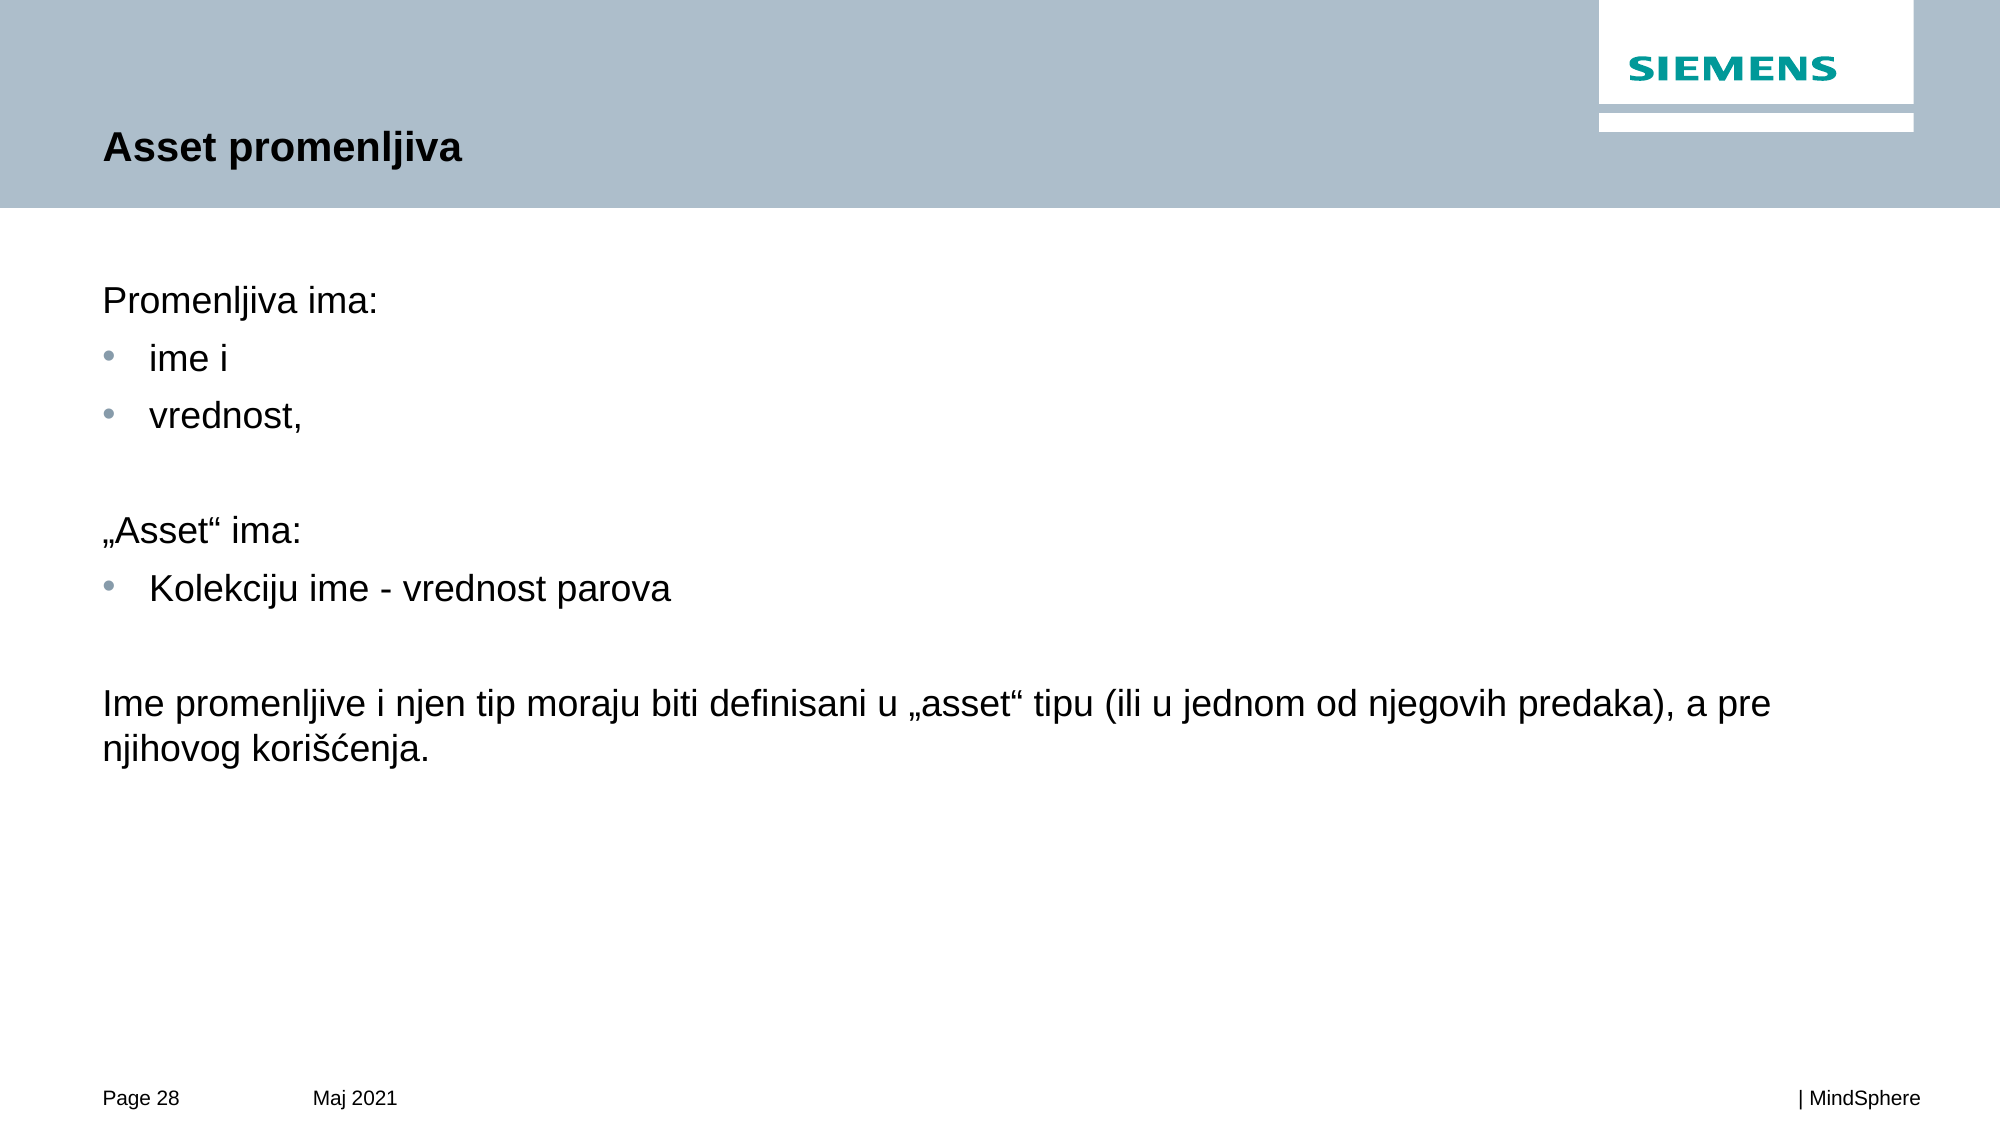

# Asset promenljiva
Promenljiva ima:
ime i
vrednost,

„Asset“ ima:
Kolekciju ime - vrednost parova

Ime promenljive i njen tip moraju biti definisani u „asset“ tipu (ili u jednom od njegovih predaka), a pre njihovog korišćenja.